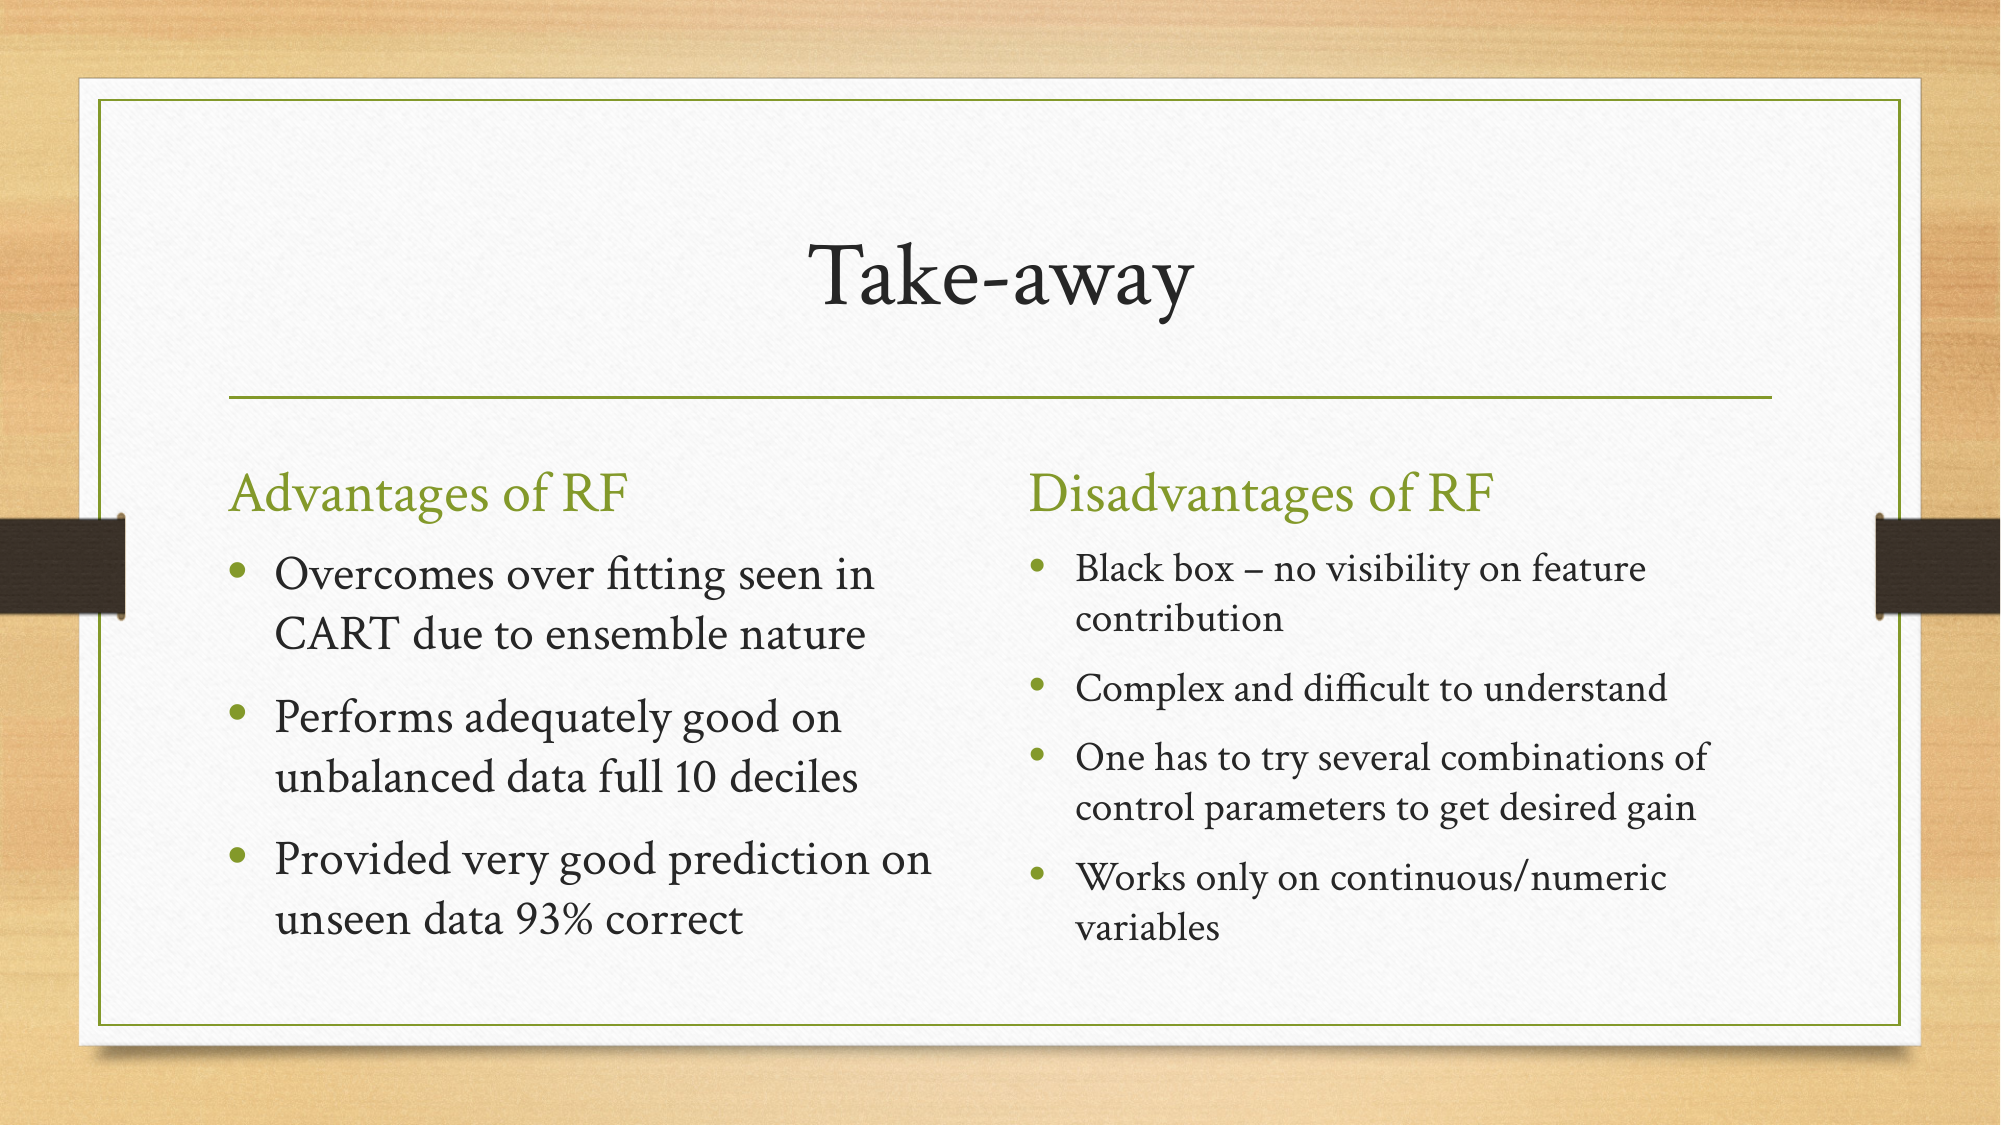

# Take-away
Advantages of RF
Disadvantages of RF
Overcomes over fitting seen in CART due to ensemble nature
Performs adequately good on unbalanced data full 10 deciles
Provided very good prediction on unseen data 93% correct

Black box – no visibility on feature contribution
Complex and difficult to understand
One has to try several combinations of control parameters to get desired gain
Works only on continuous/numeric variables